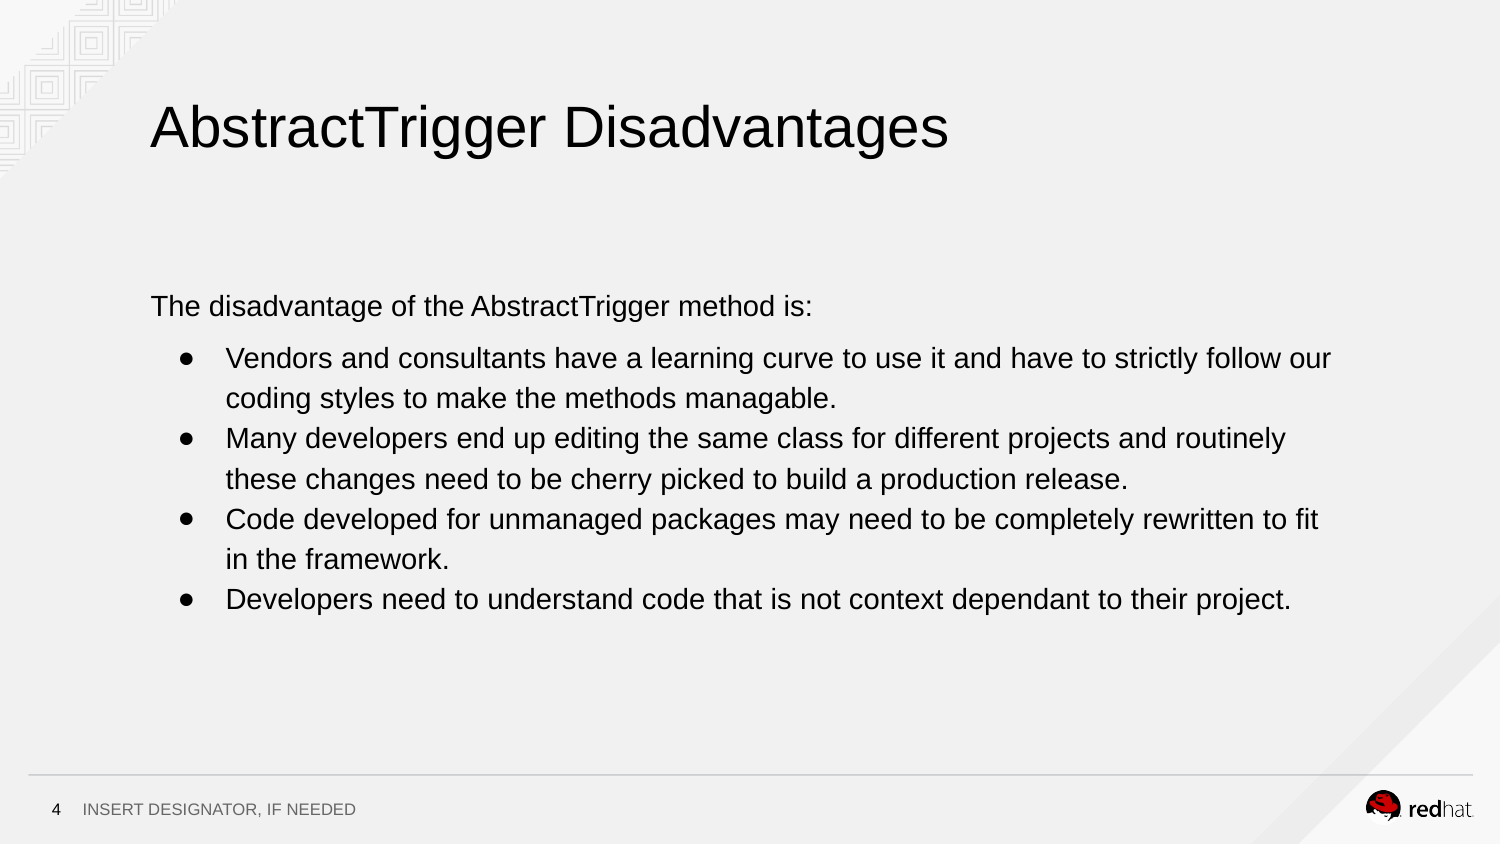

# AbstractTrigger Disadvantages

The disadvantage of the AbstractTrigger method is:
Vendors and consultants have a learning curve to use it and have to strictly follow our coding styles to make the methods managable.
Many developers end up editing the same class for different projects and routinely these changes need to be cherry picked to build a production release.
Code developed for unmanaged packages may need to be completely rewritten to fit in the framework.
Developers need to understand code that is not context dependant to their project.
4